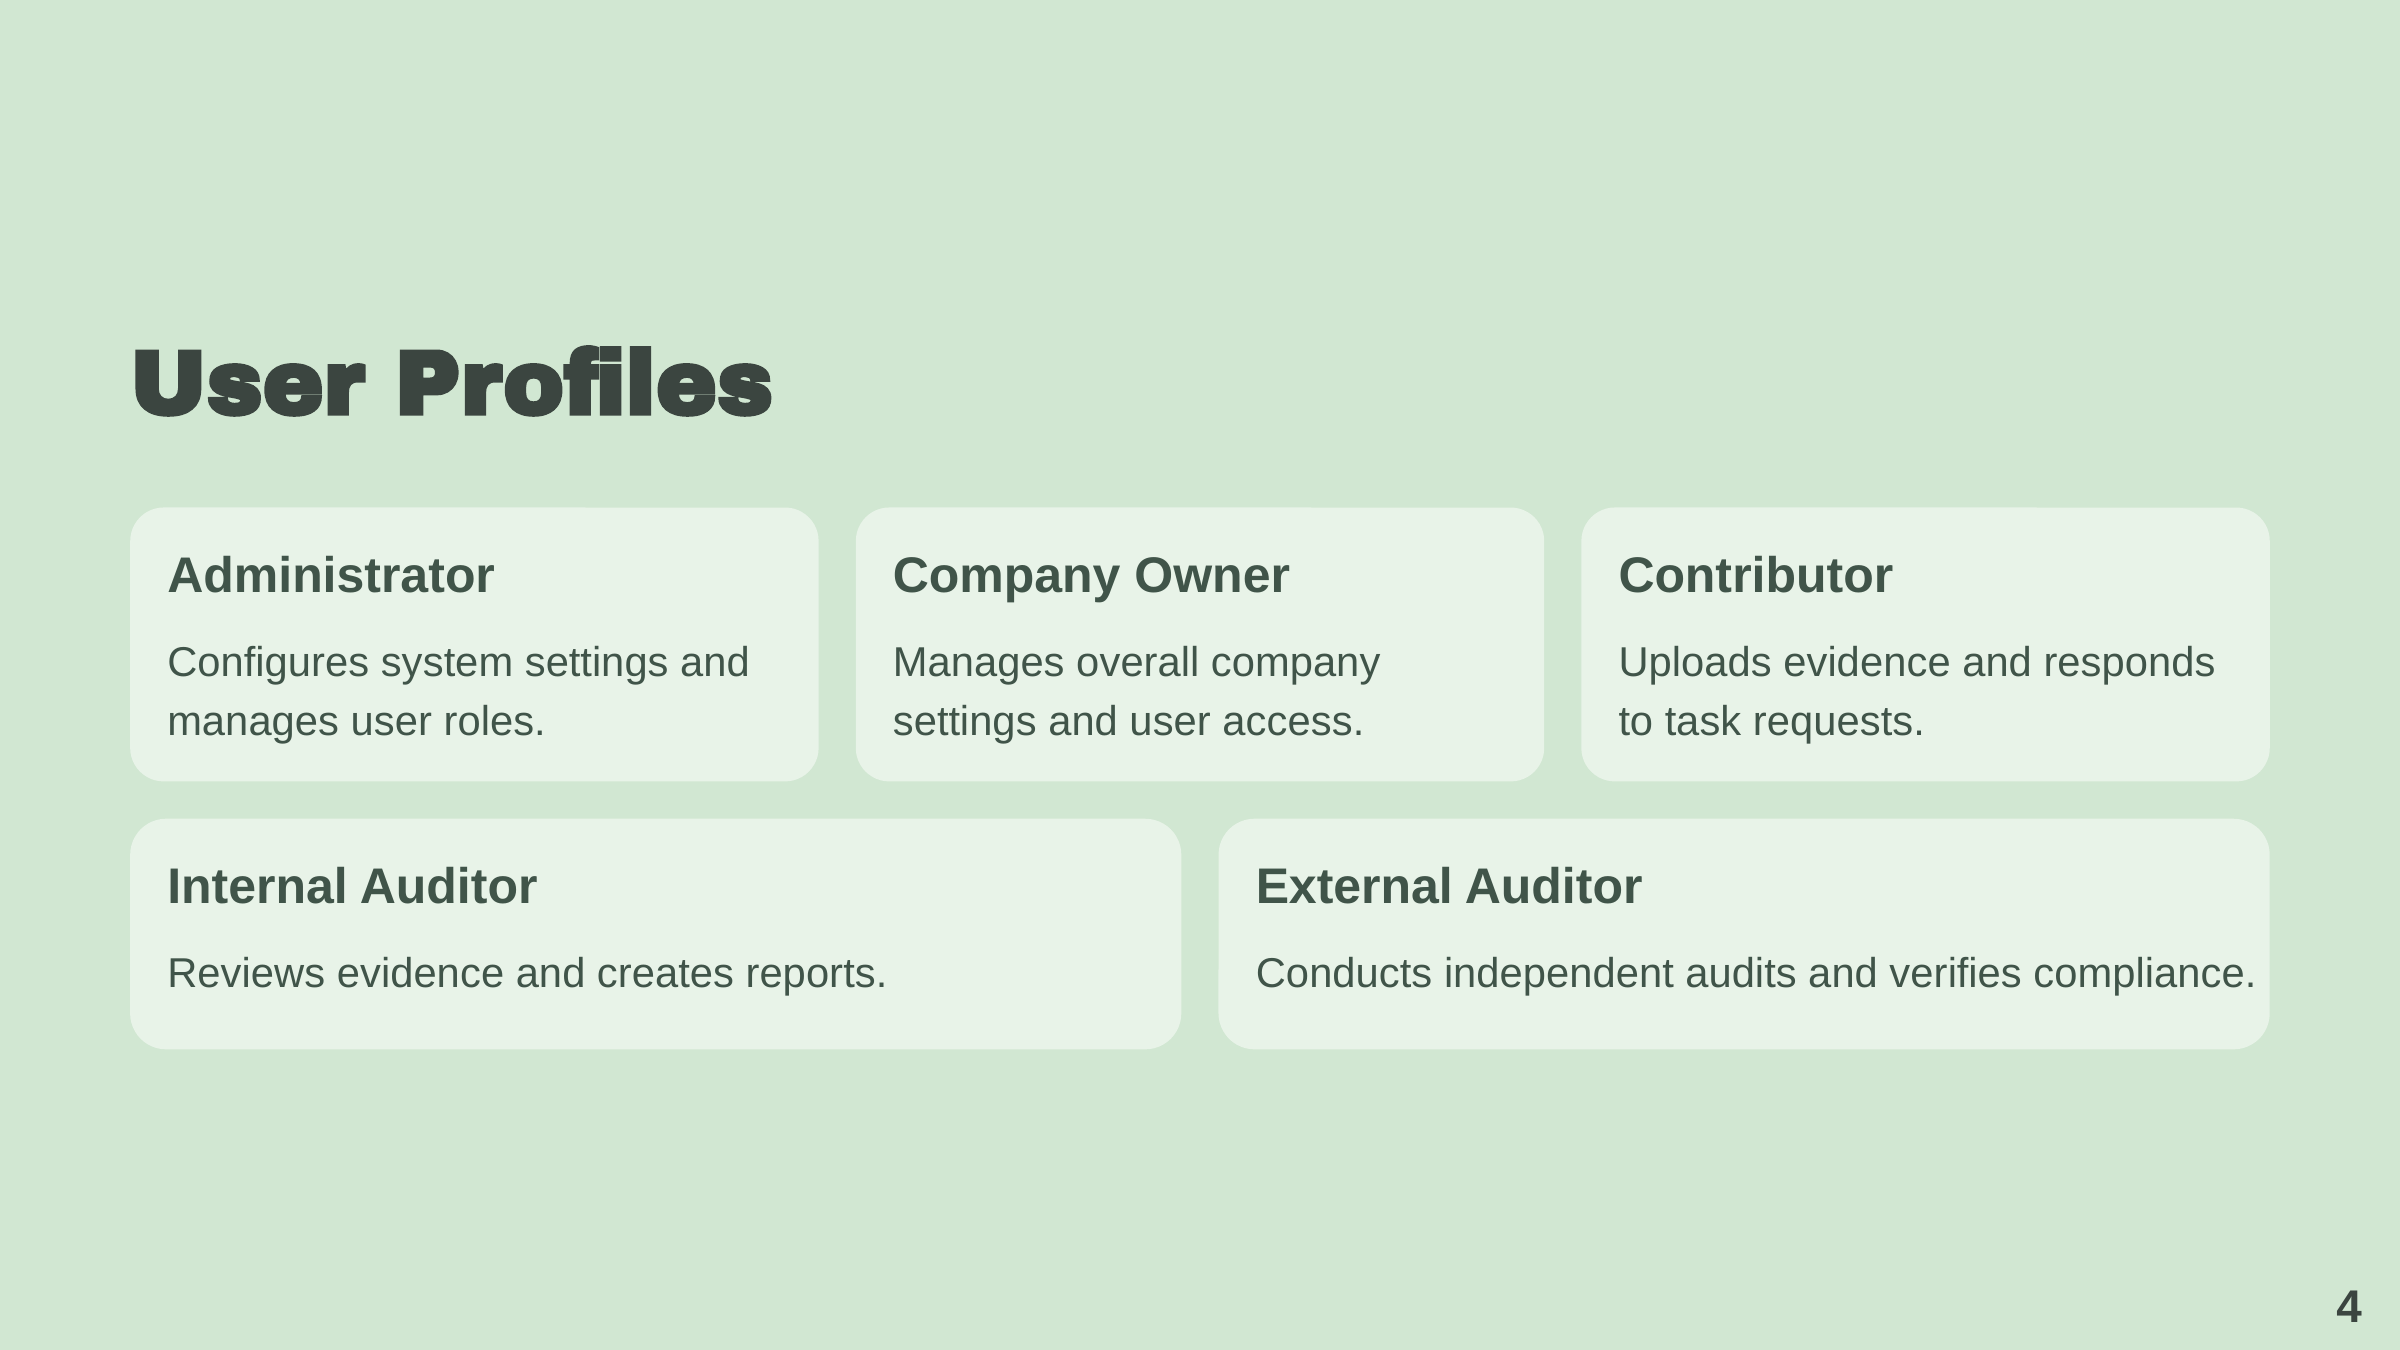

User Profiles

Administrator
Company Owner
Contributor
Configures system settings and manages user roles.
Manages overall company settings and user access.
Uploads evidence and responds to task requests.

Internal Auditor
External Auditor
Reviews evidence and creates reports.
Conducts independent audits and verifies compliance.
4